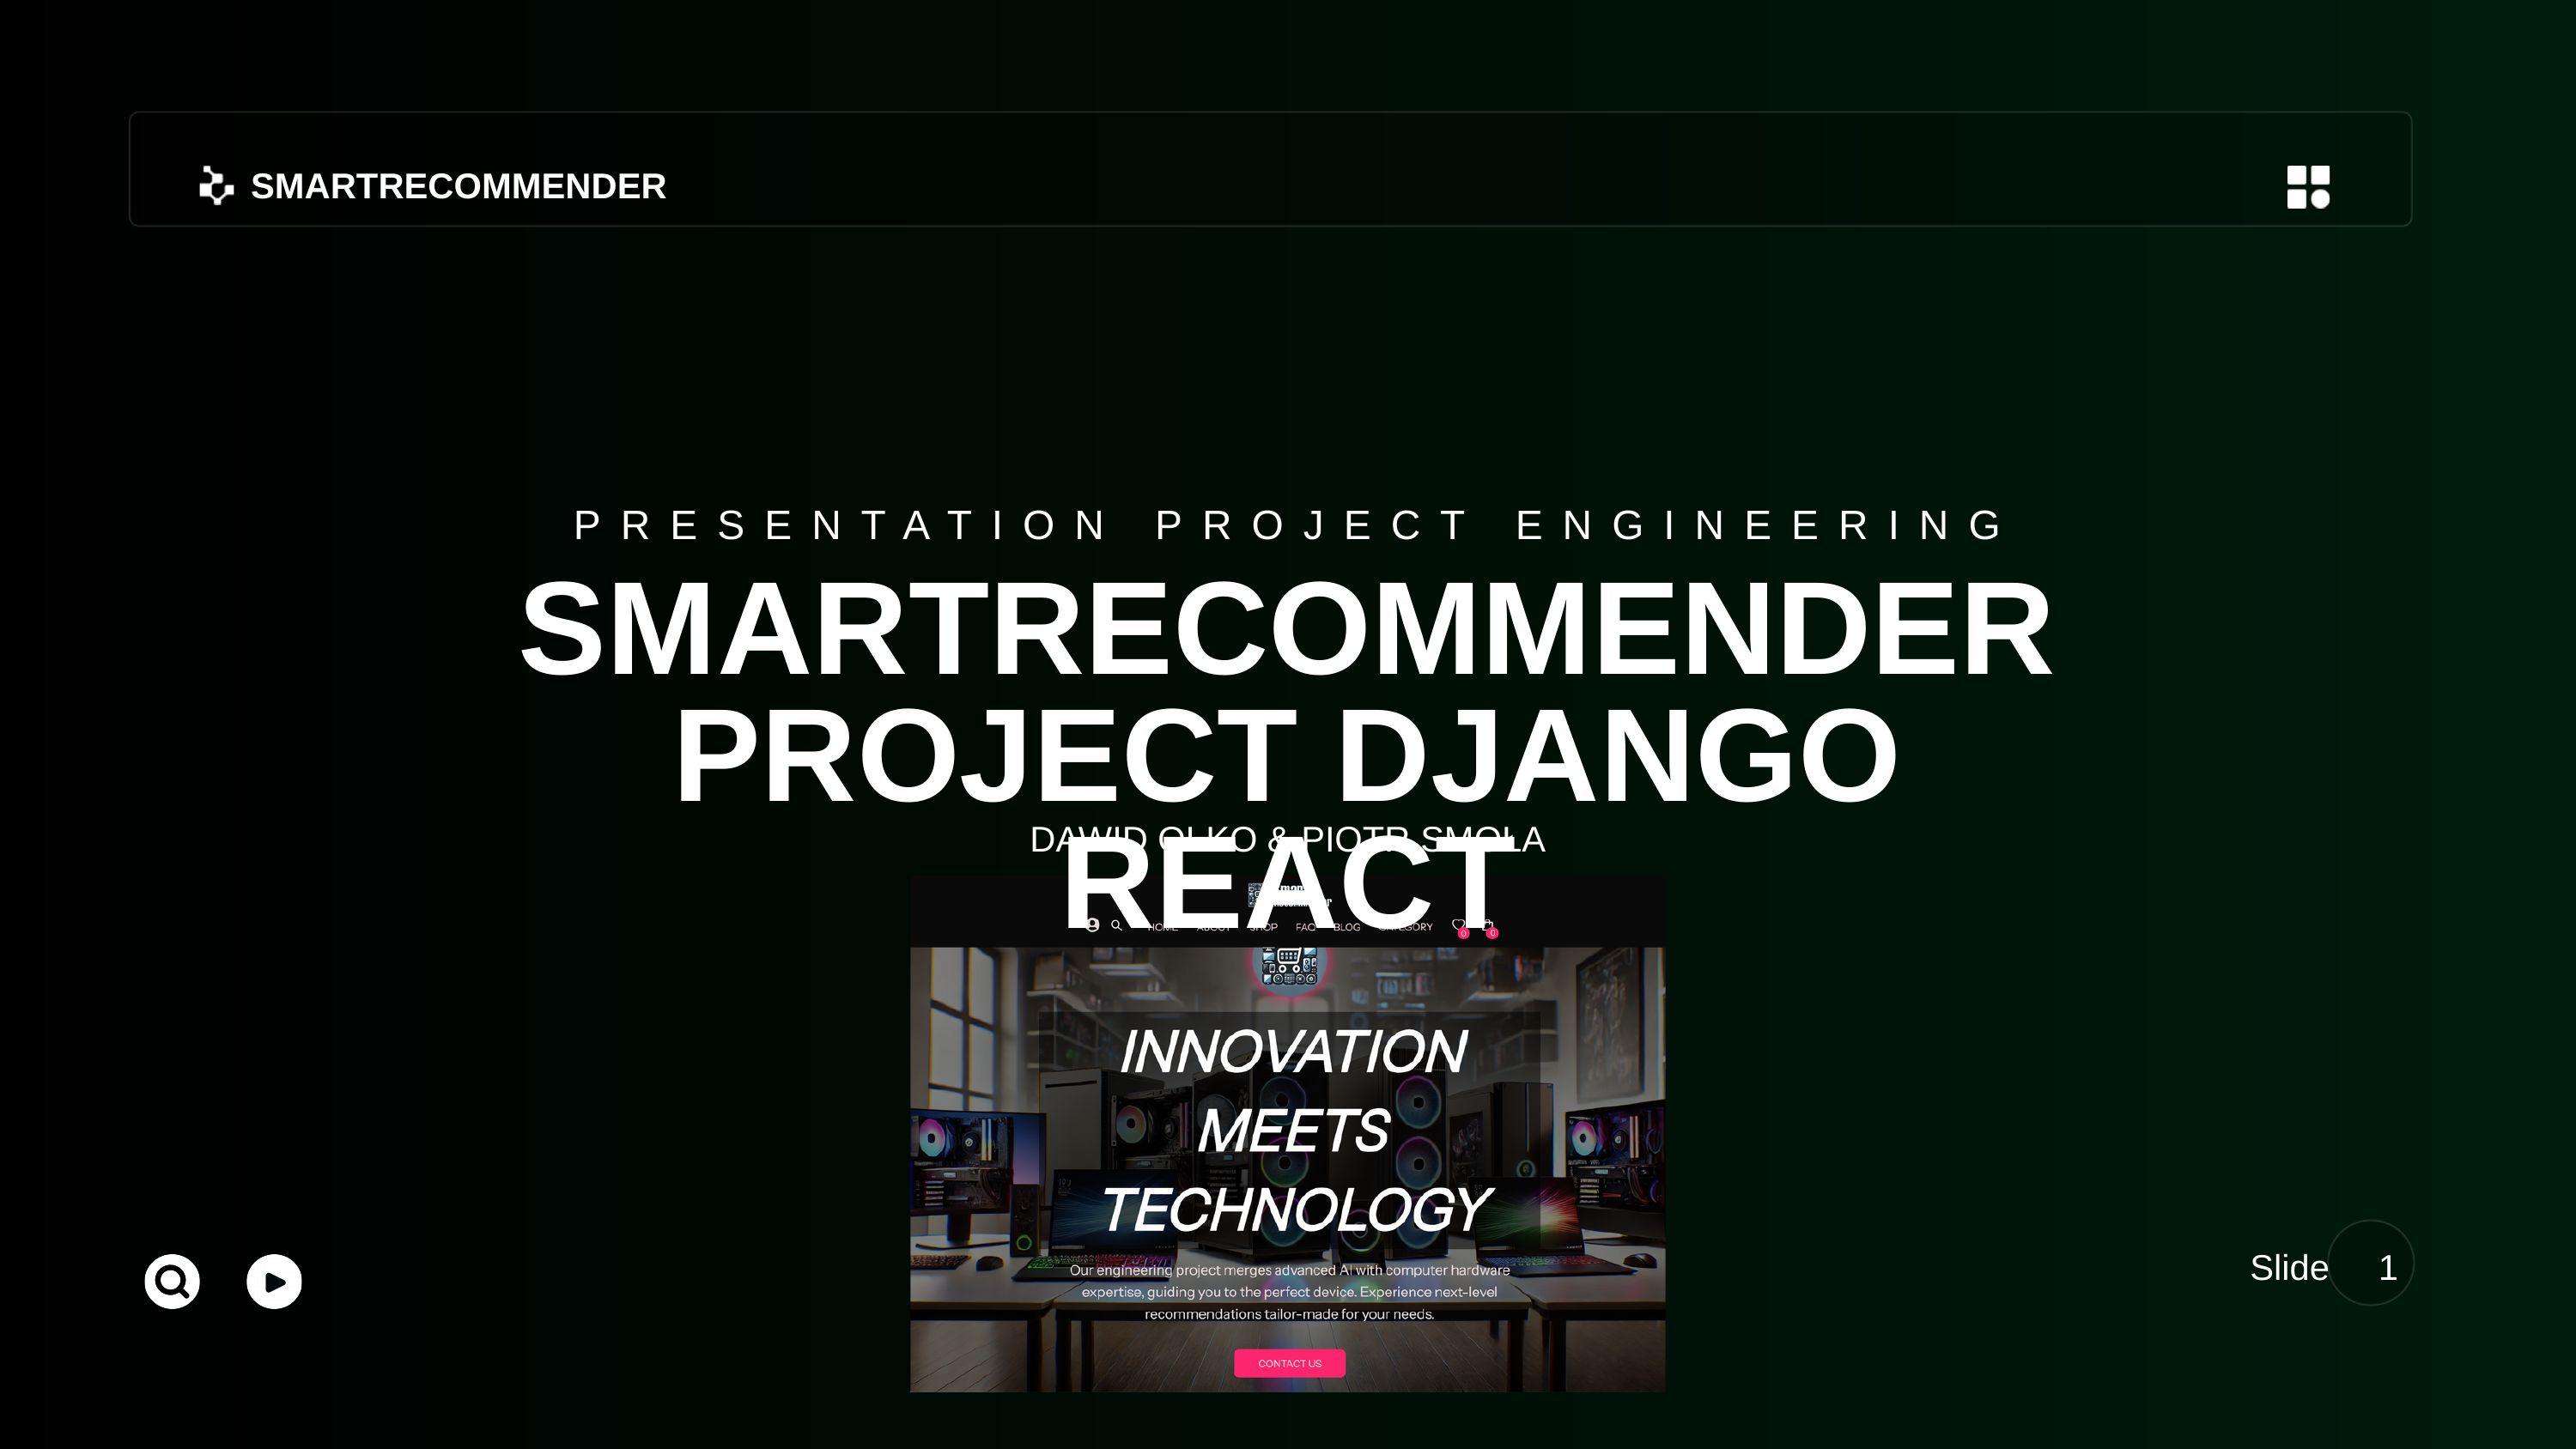

SMARTRECOMMENDER
PRESENTATION PROJECT ENGINEERING
SMARTRECOMMENDER PROJECT DJANGO REACT
DAWID OLKO & PIOTR SMOŁA

Slide
1